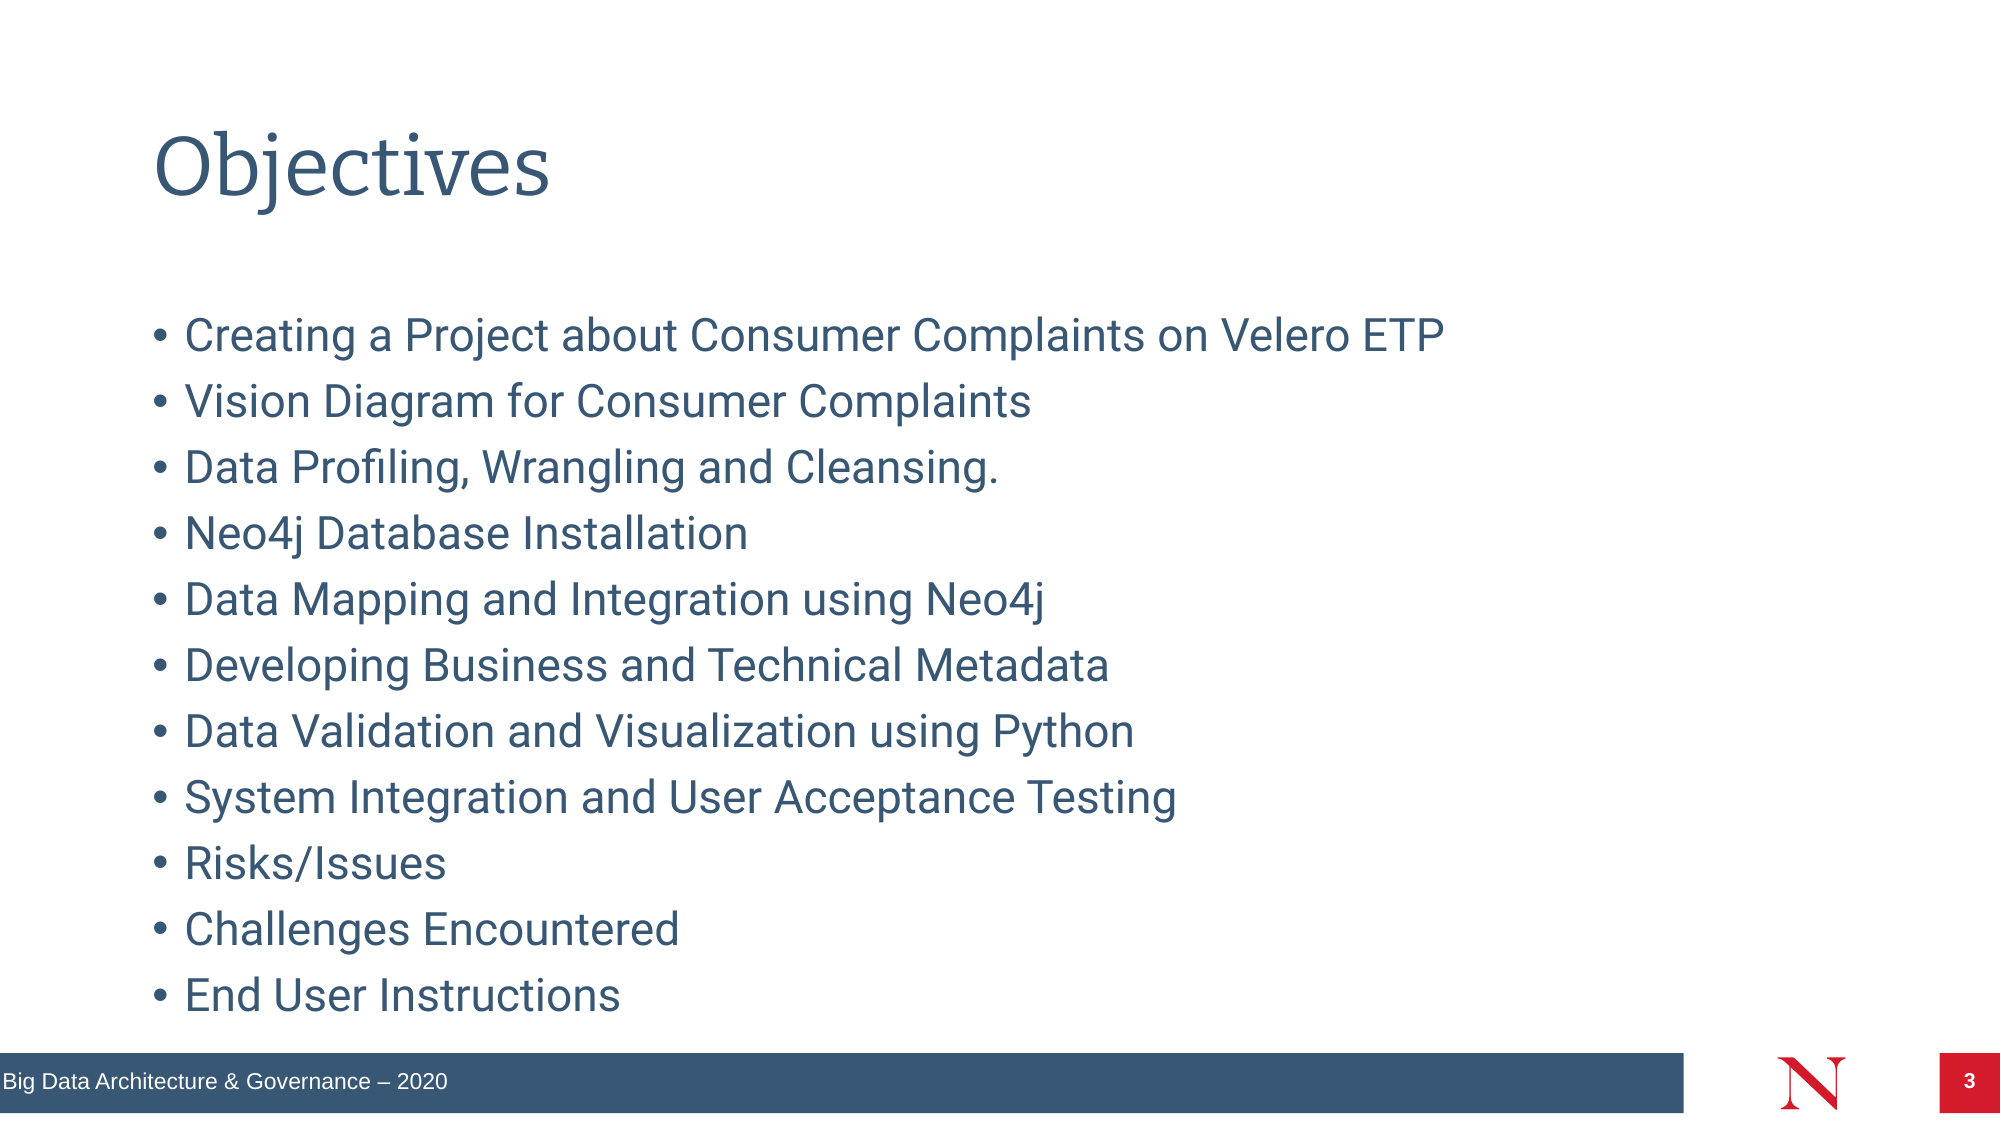

# Objectives
Creating a Project about Consumer Complaints on Velero ETP
Vision Diagram for Consumer Complaints
Data Profiling, Wrangling and Cleansing.
Neo4j Database Installation
Data Mapping and Integration using Neo4j
Developing Business and Technical Metadata
Data Validation and Visualization using Python
System Integration and User Acceptance Testing
Risks/Issues
Challenges Encountered
End User Instructions